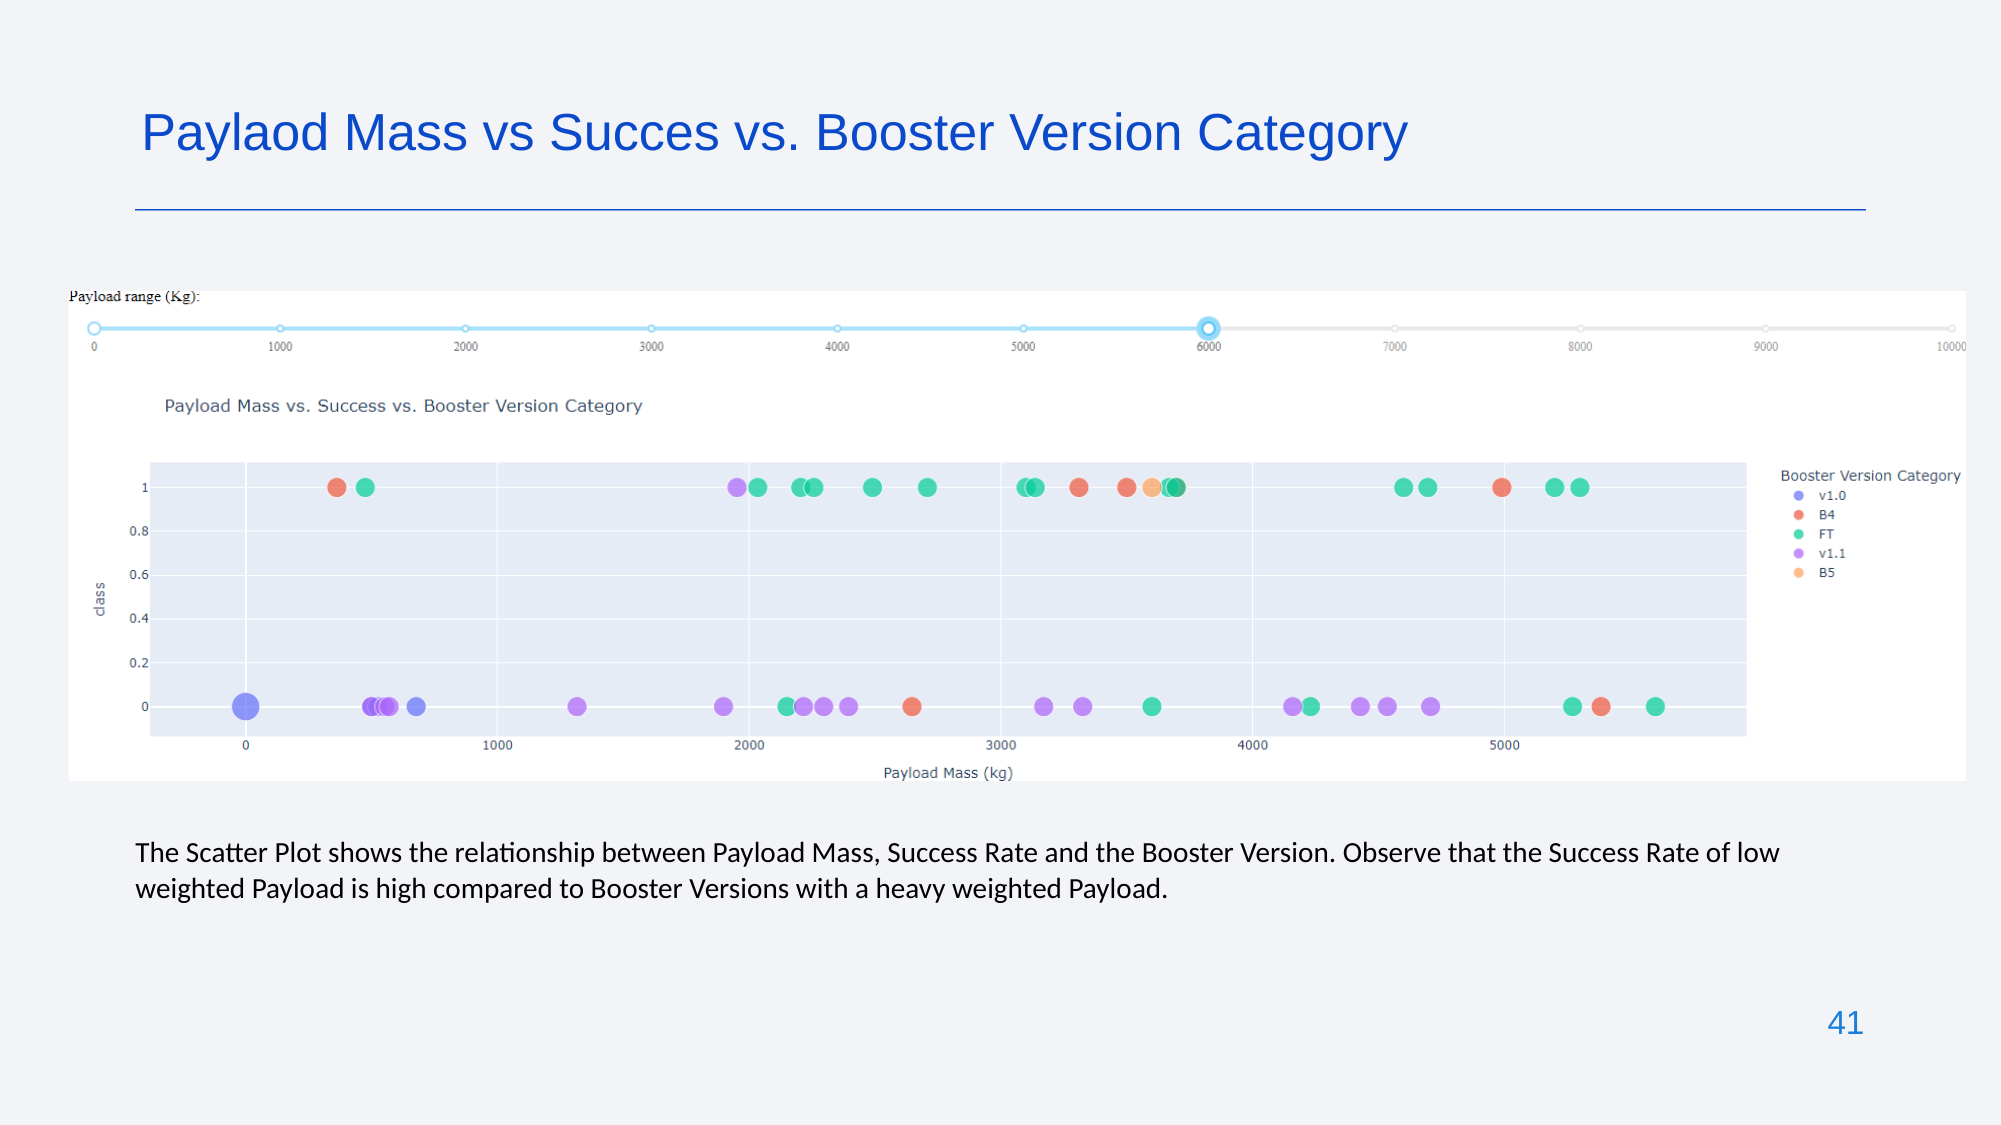

Paylaod Mass vs Succes vs. Booster Version Category

The Scatter Plot shows the relationship between Payload Mass, Success Rate and the Booster Version. Observe that the Success Rate of low weighted Payload is high compared to Booster Versions with a heavy weighted Payload.

41